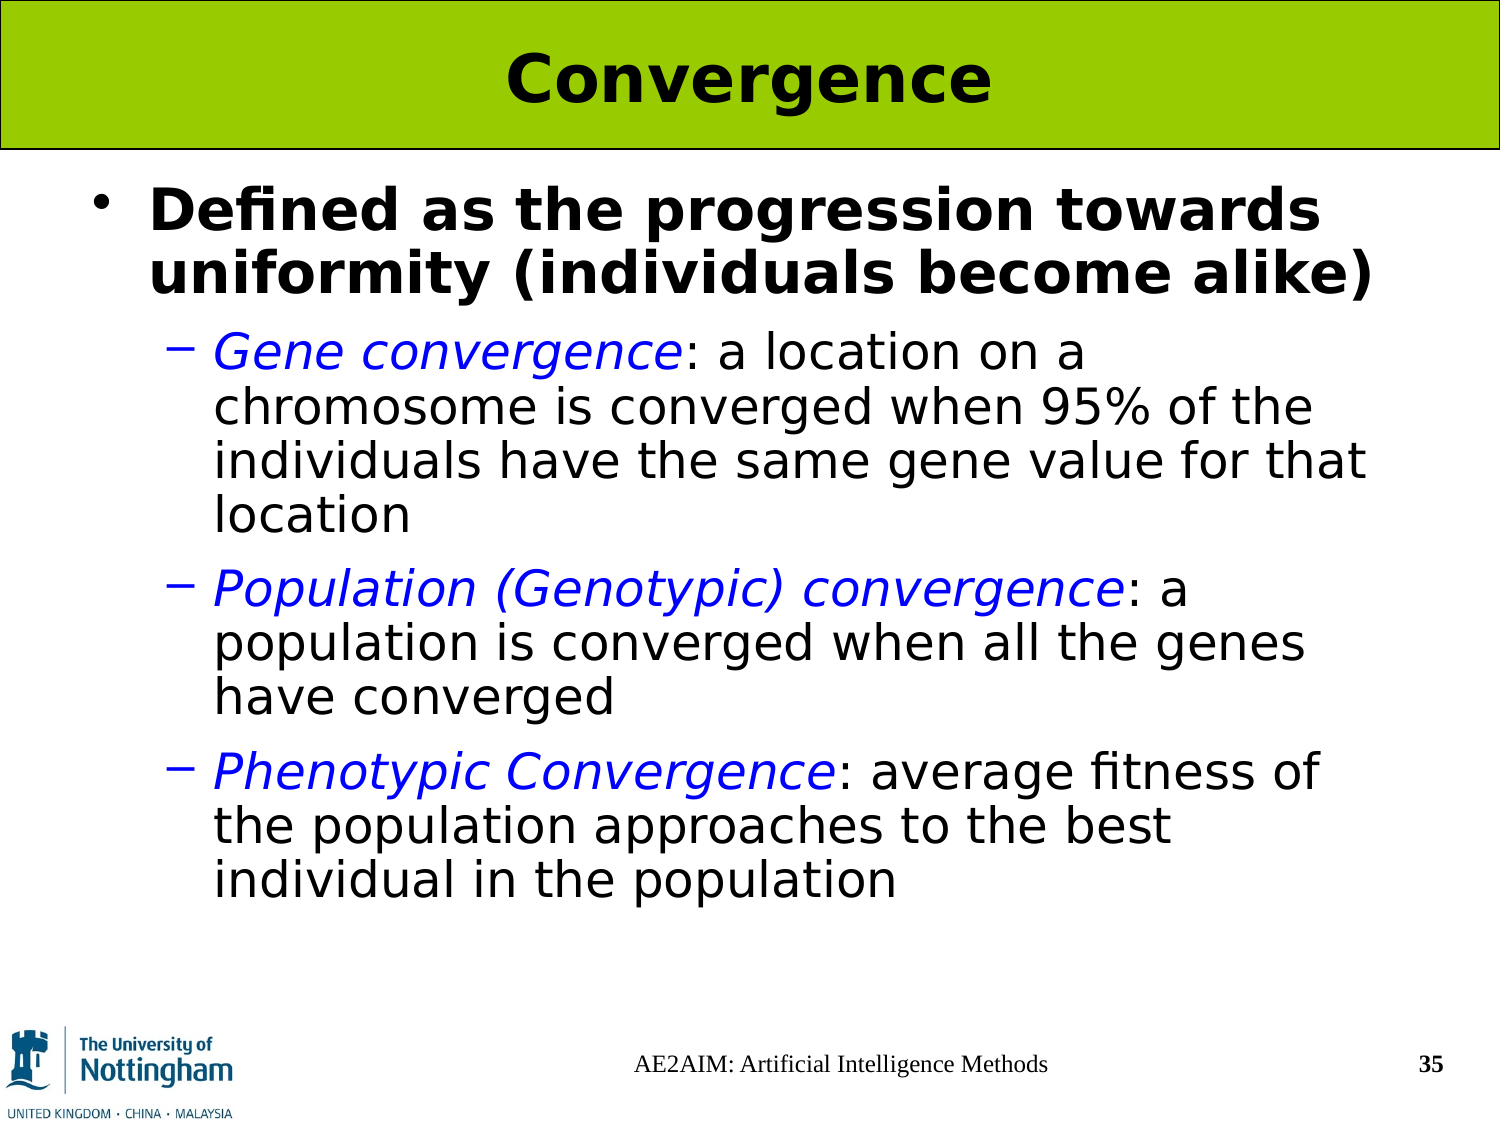

# Convergence
Defined as the progression towards uniformity (individuals become alike)
Gene convergence: a location on a chromosome is converged when 95% of the individuals have the same gene value for that location
Population (Genotypic) convergence: a population is converged when all the genes have converged
Phenotypic Convergence: average fitness of the population approaches to the best individual in the population
AE2AIM: Artificial Intelligence Methods
35